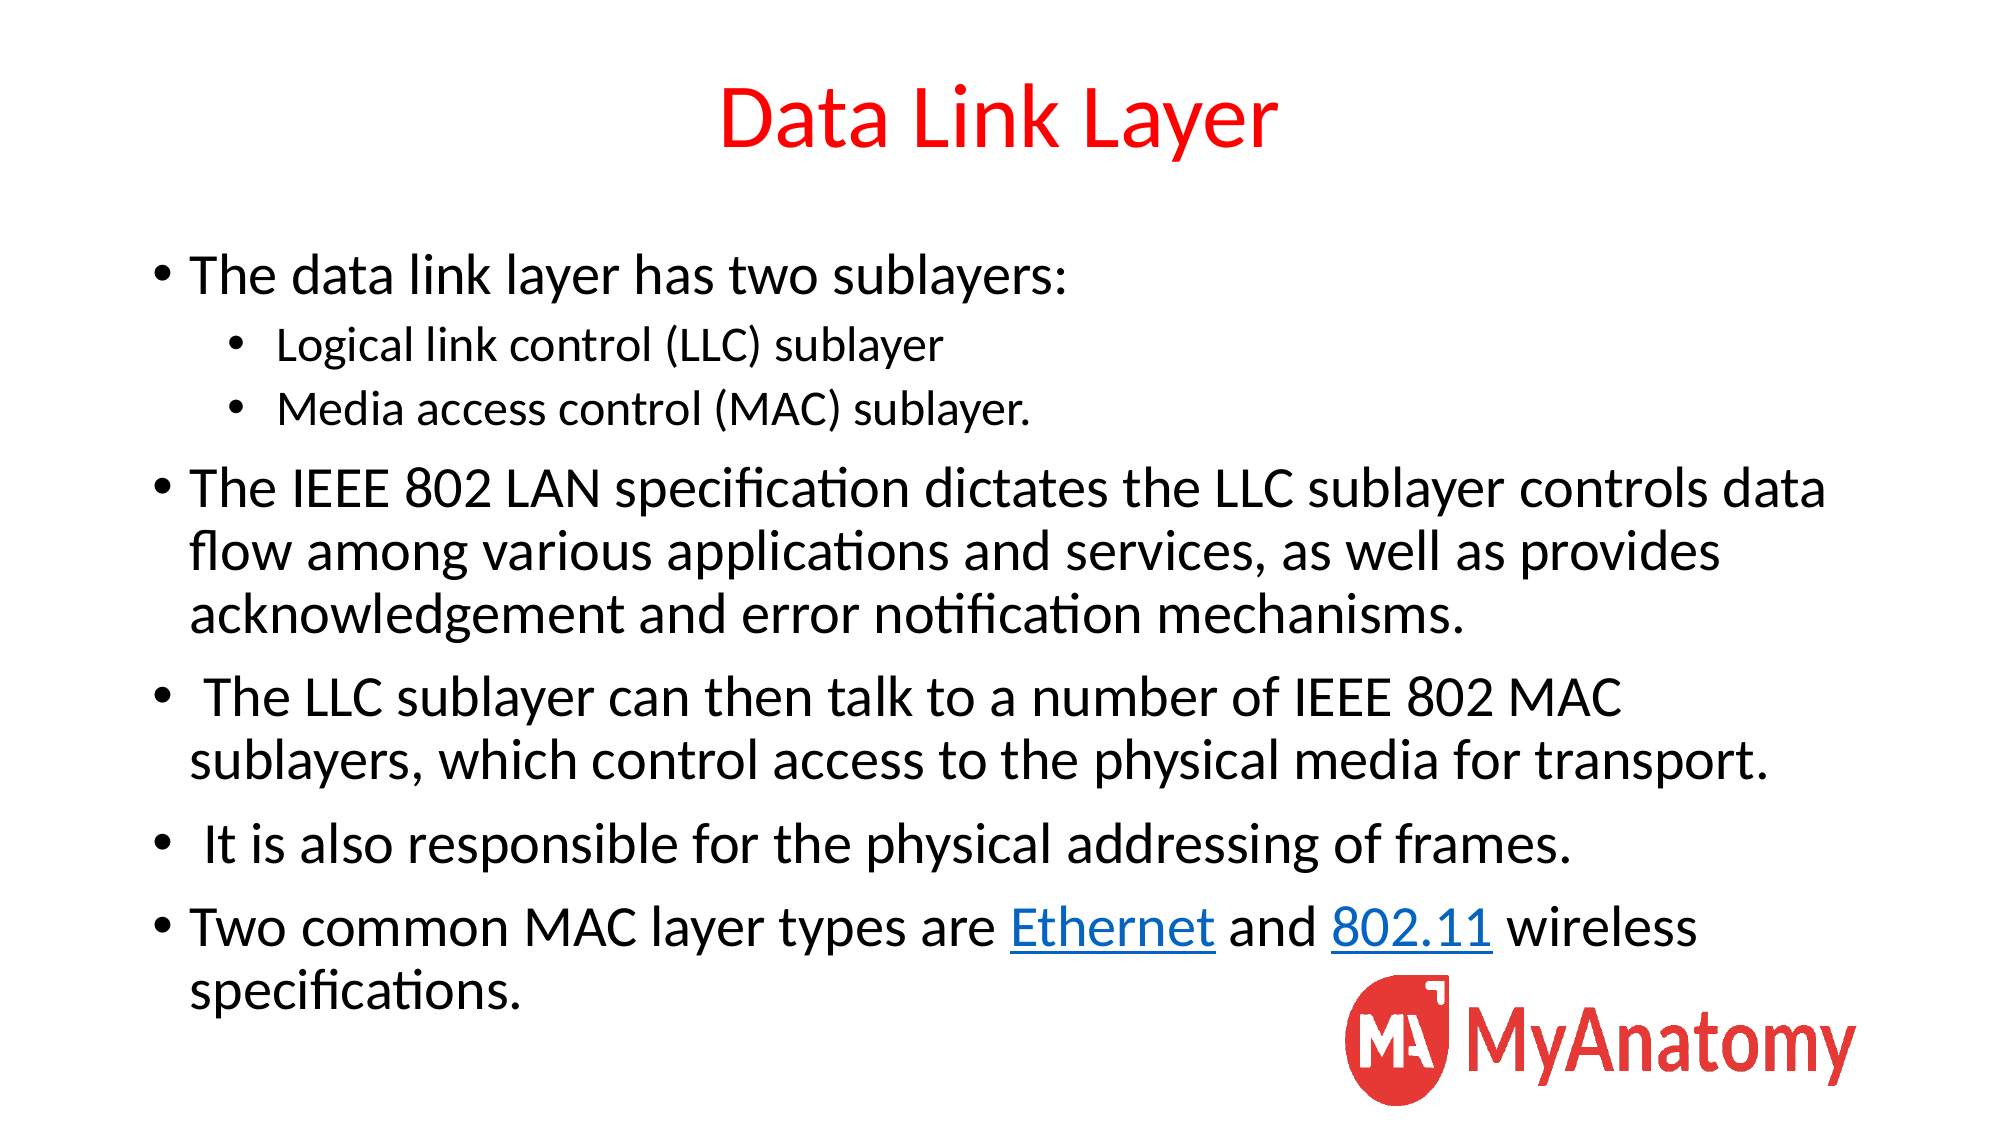

# Data Link Layer
The data link layer has two sublayers:
 Logical link control (LLC) sublayer
 Media access control (MAC) sublayer.
The IEEE 802 LAN specification dictates the LLC sublayer controls data flow among various applications and services, as well as provides acknowledgement and error notification mechanisms.
 The LLC sublayer can then talk to a number of IEEE 802 MAC sublayers, which control access to the physical media for transport.
 It is also responsible for the physical addressing of frames.
Two common MAC layer types are Ethernet and 802.11 wireless specifications.